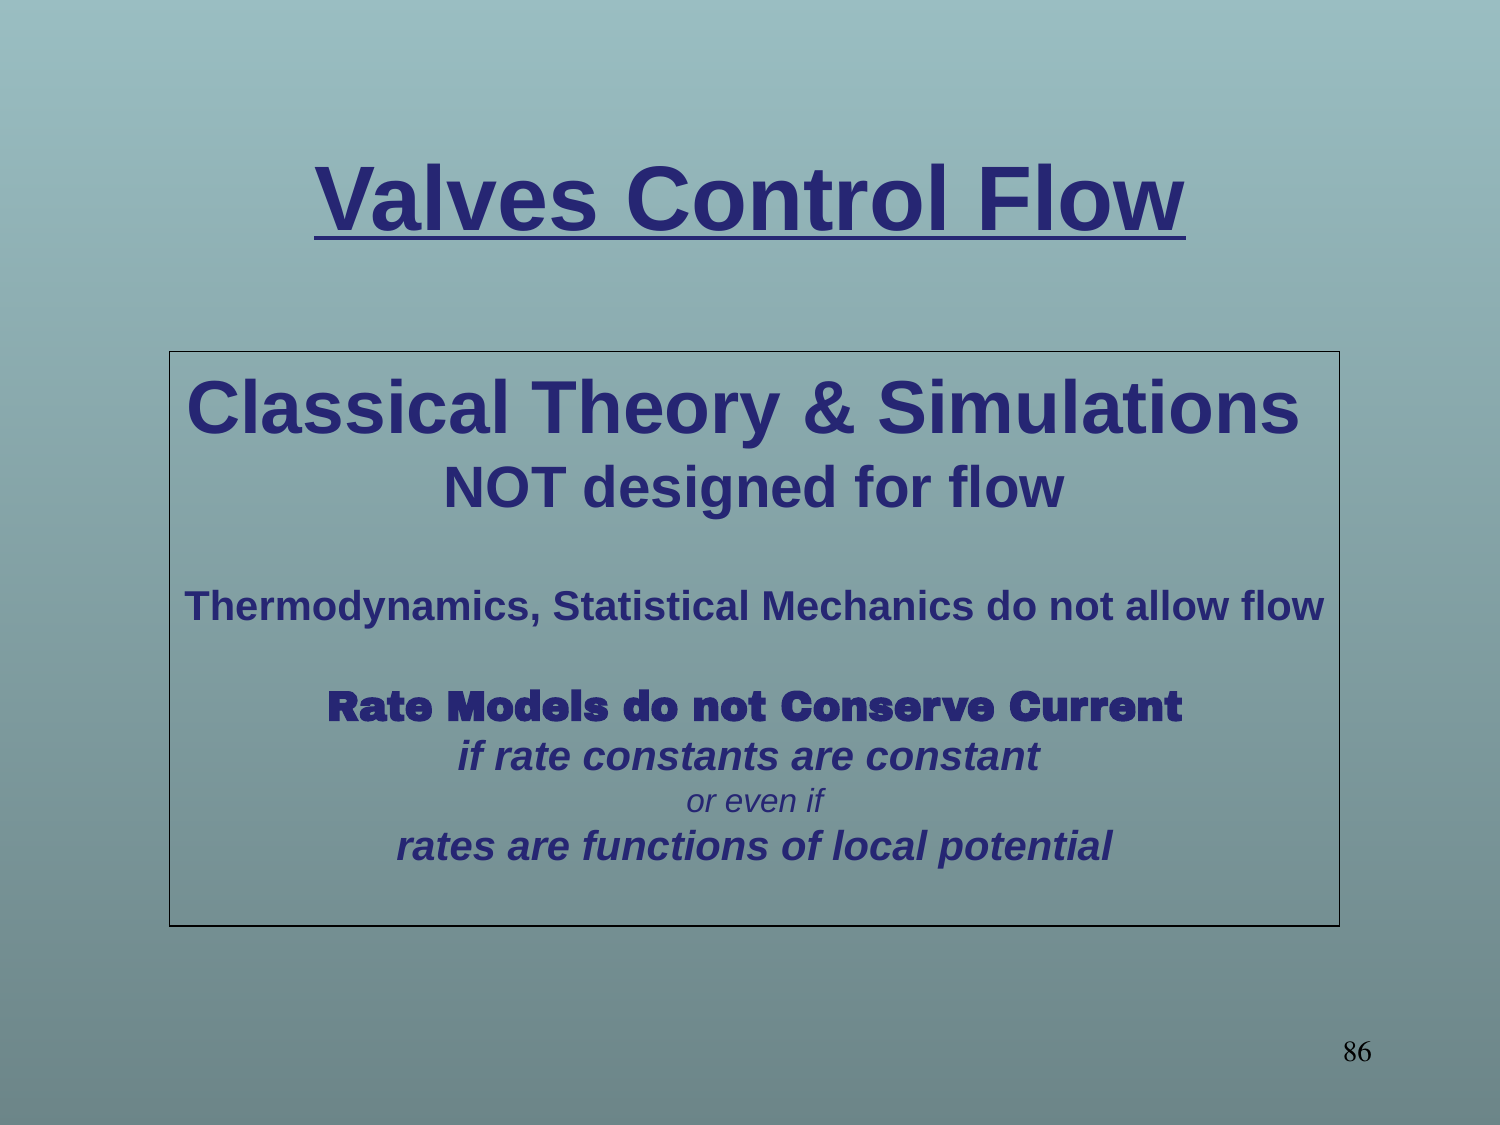

# Valves Control Flow
Classical Theory & Simulations
NOT designed for flow

Thermodynamics, Statistical Mechanics do not allow flow

Rate Models do not Conserve Current
if rate constants are constant
or even if
rates are functions of local potential

86